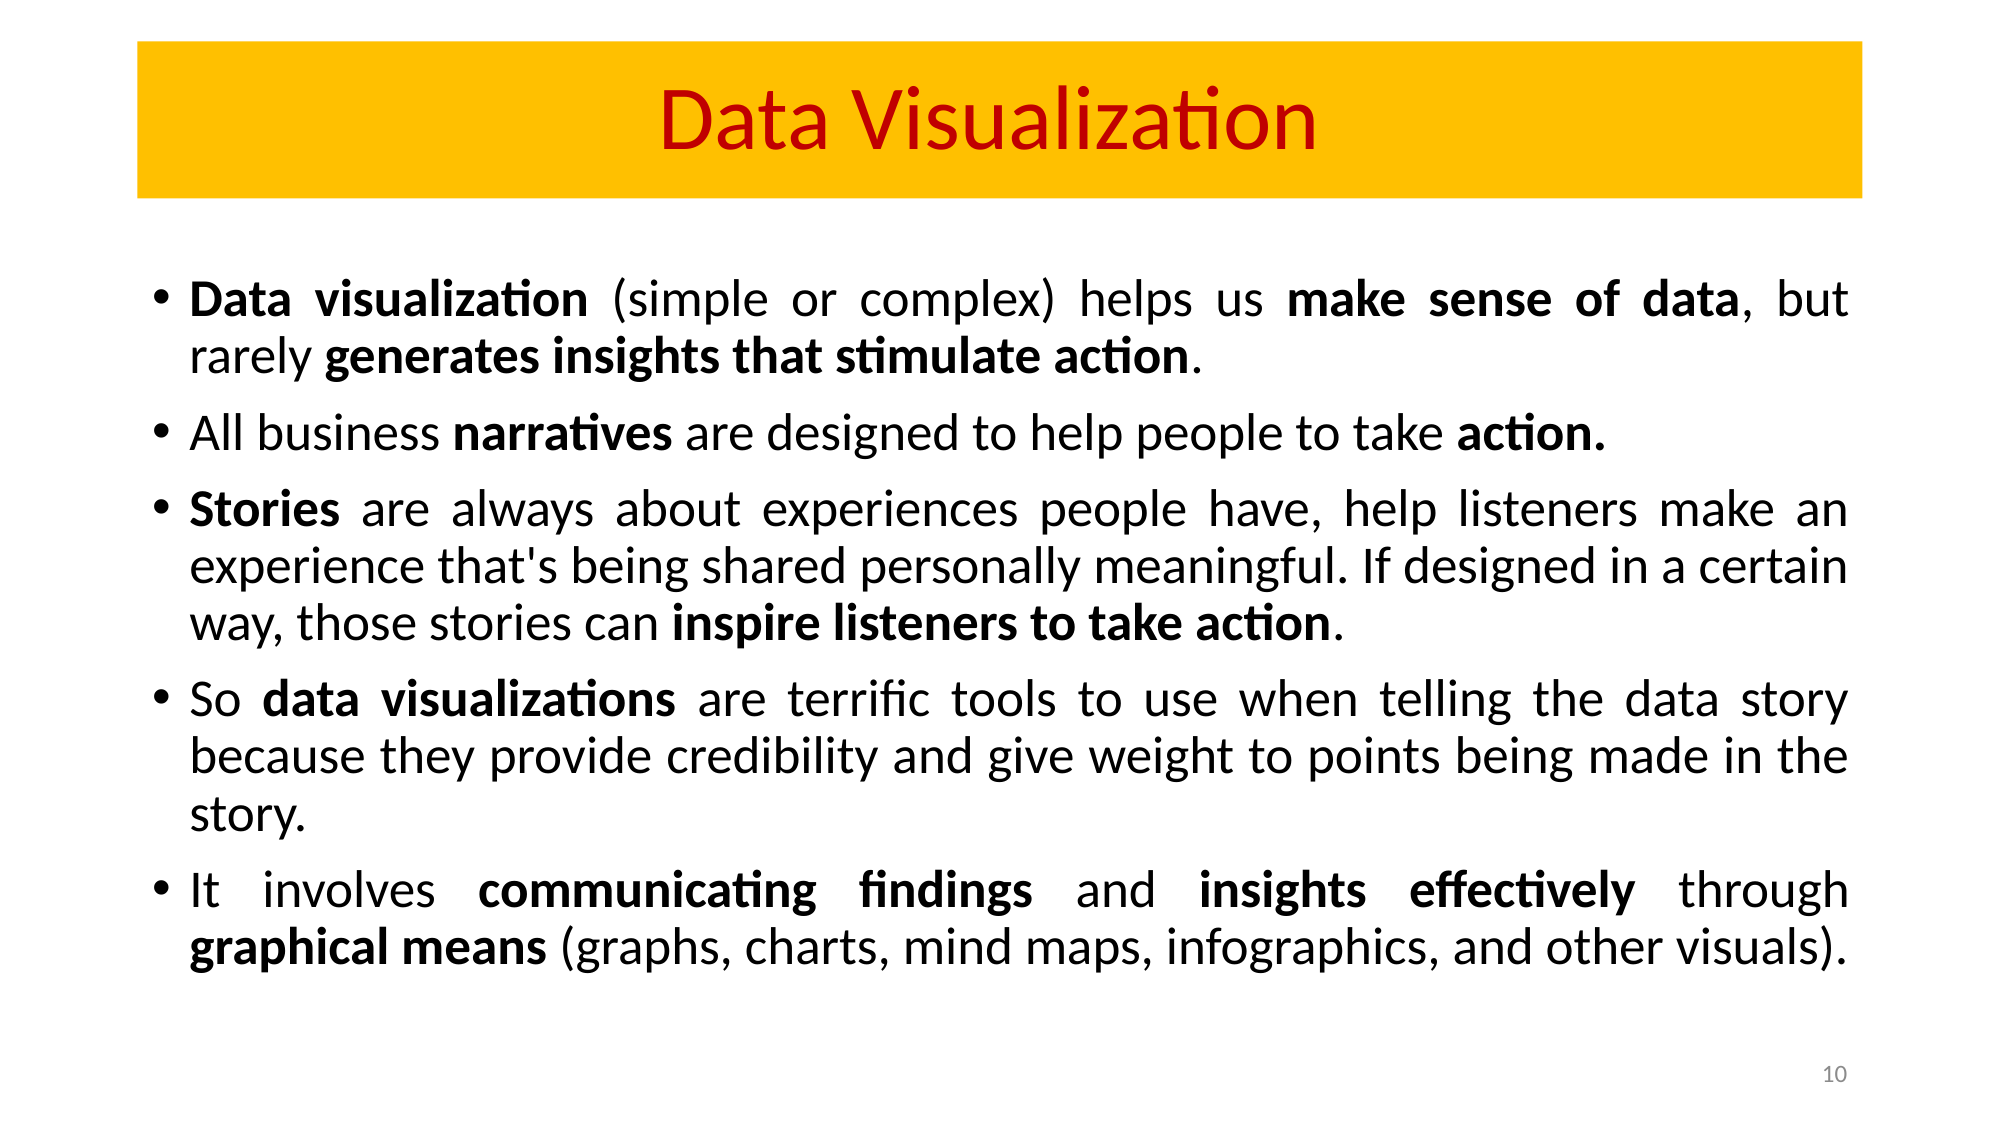

# Data Visualization
Data visualization (simple or complex) helps us make sense of data, but rarely generates insights that stimulate action.
All business narratives are designed to help people to take action.
Stories are always about experiences people have, help listeners make an experience that's being shared personally meaningful. If designed in a certain way, those stories can inspire listeners to take action.
So data visualizations are terrific tools to use when telling the data story because they provide credibility and give weight to points being made in the story.
It involves communicating findings and insights effectively through graphical means (graphs, charts, mind maps, infographics, and other visuals).
10